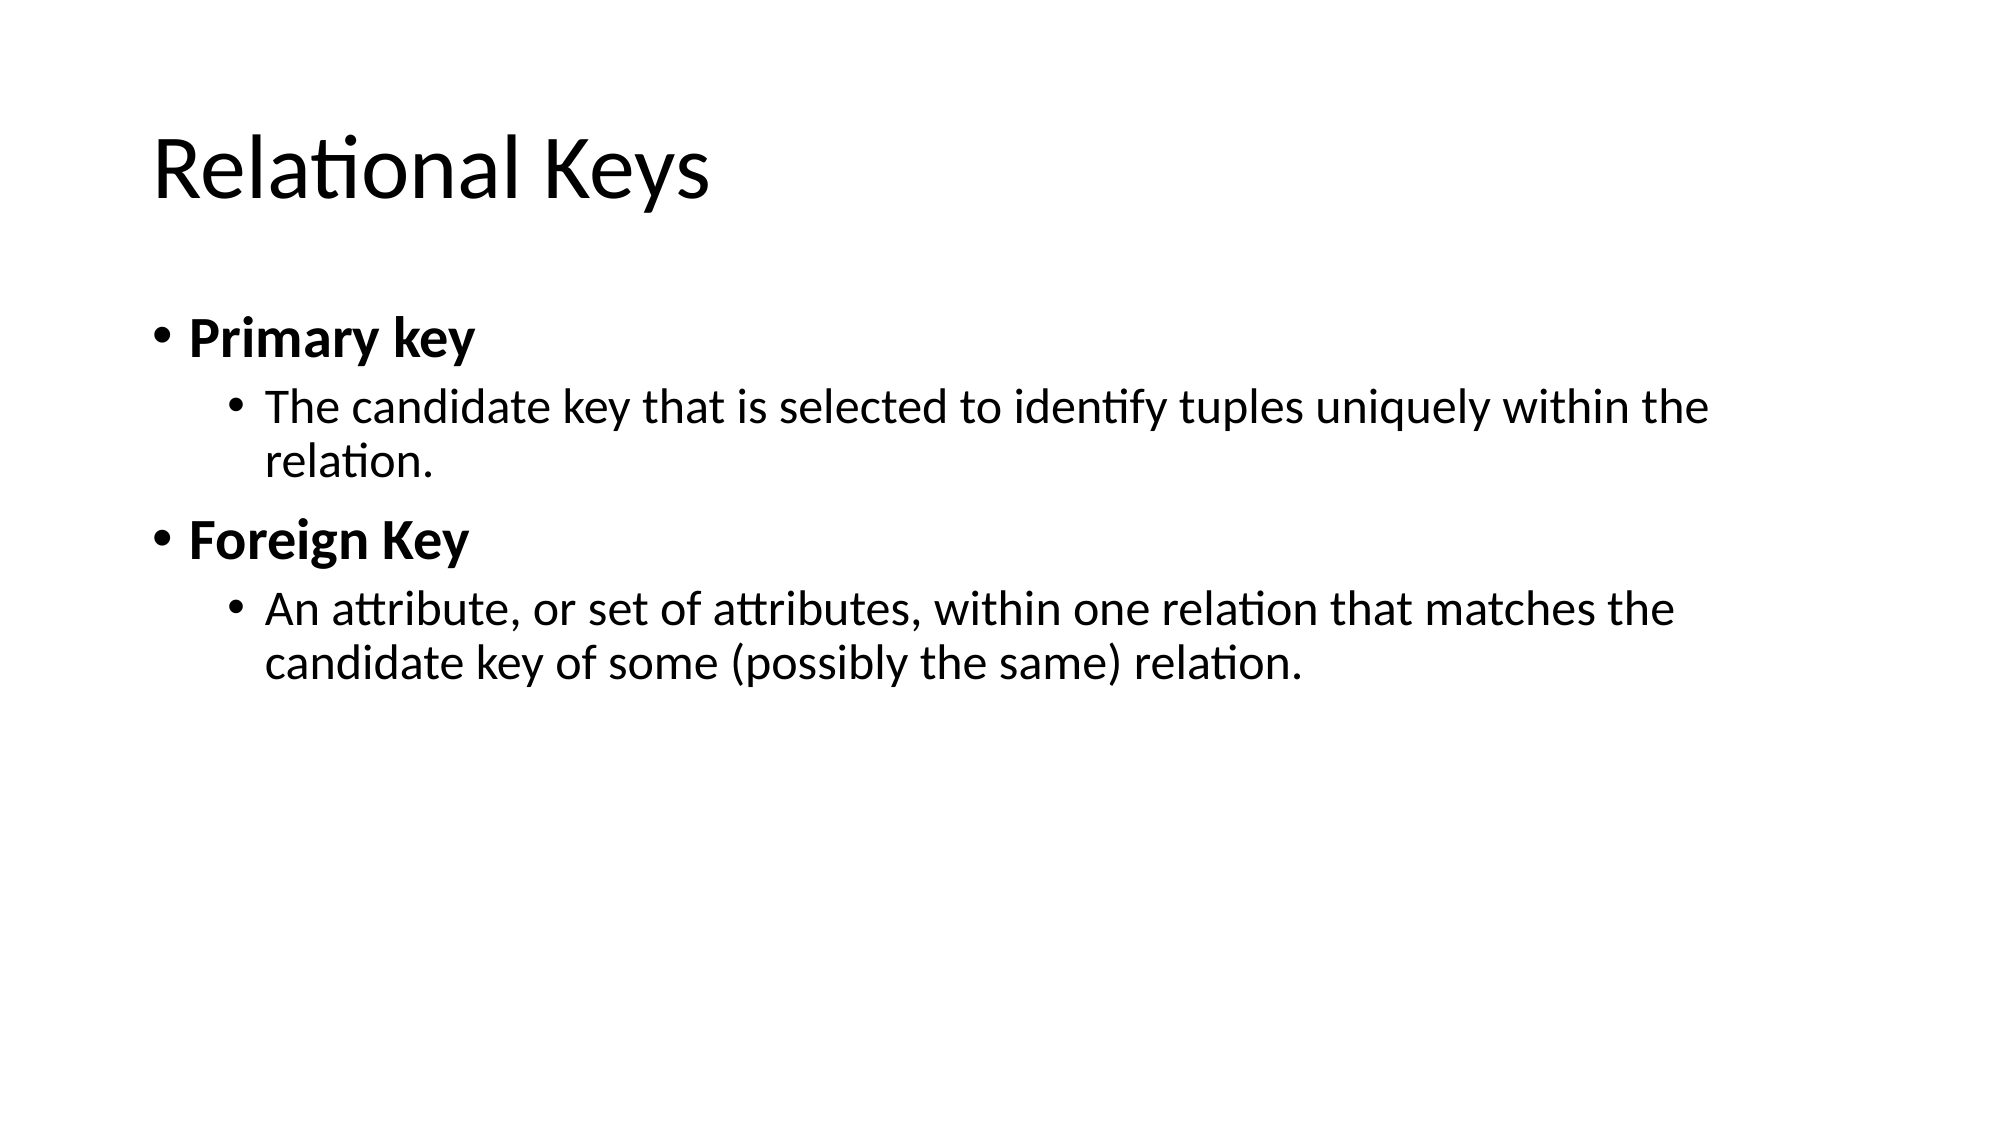

# Relational Keys
Primary key
The candidate key that is selected to identify tuples uniquely within the relation.
Foreign Key
An attribute, or set of attributes, within one relation that matches the candidate key of some (possibly the same) relation.